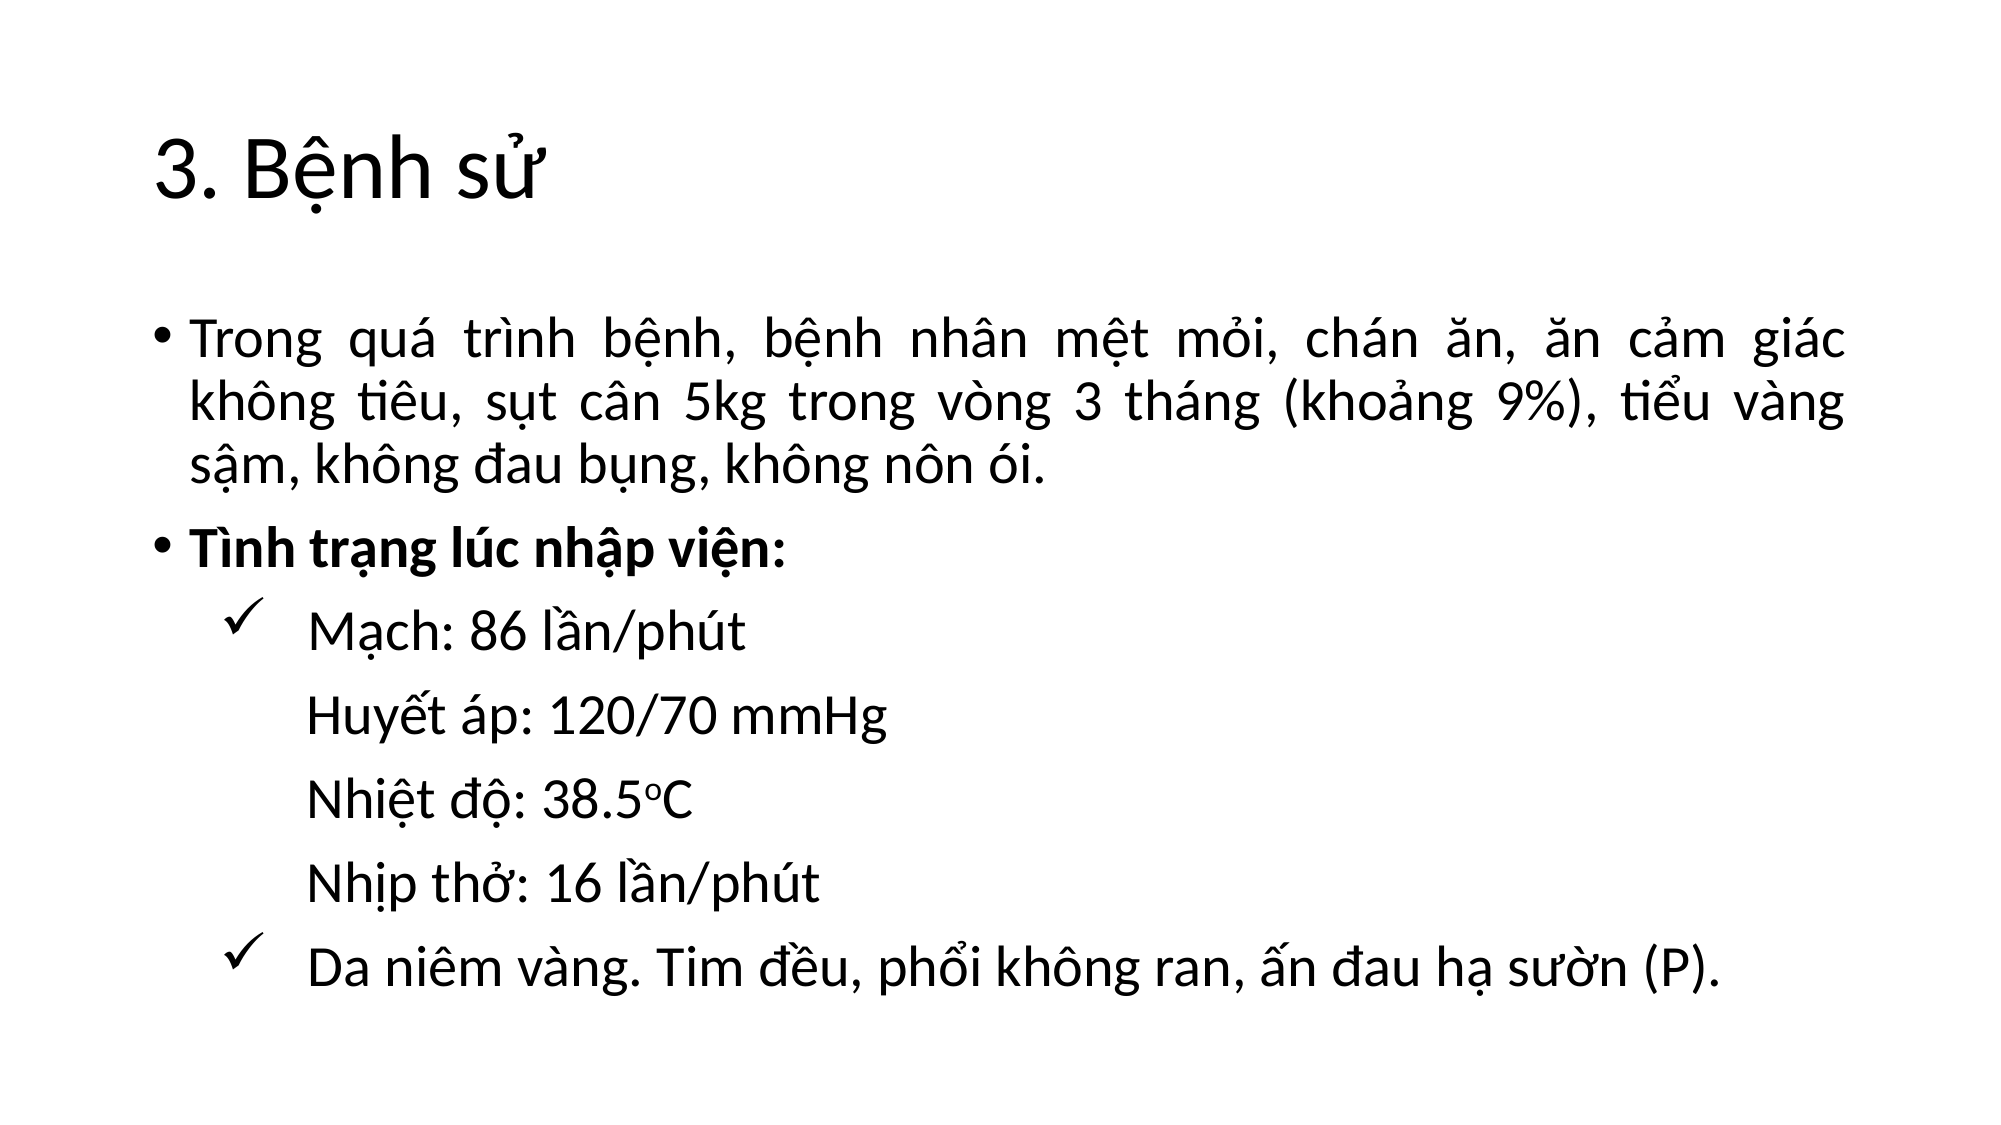

# 3. Bệnh sử
Trong quá trình bệnh, bệnh nhân mệt mỏi, chán ăn, ăn cảm giác không tiêu, sụt cân 5kg trong vòng 3 tháng (khoảng 9%), tiểu vàng sậm, không đau bụng, không nôn ói.
Tình trạng lúc nhập viện:
 Mạch: 86 lần/phút
 Huyết áp: 120/70 mmHg
 Nhiệt độ: 38.5oC
 Nhịp thở: 16 lần/phút
 Da niêm vàng. Tim đều, phổi không ran, ấn đau hạ sườn (P).